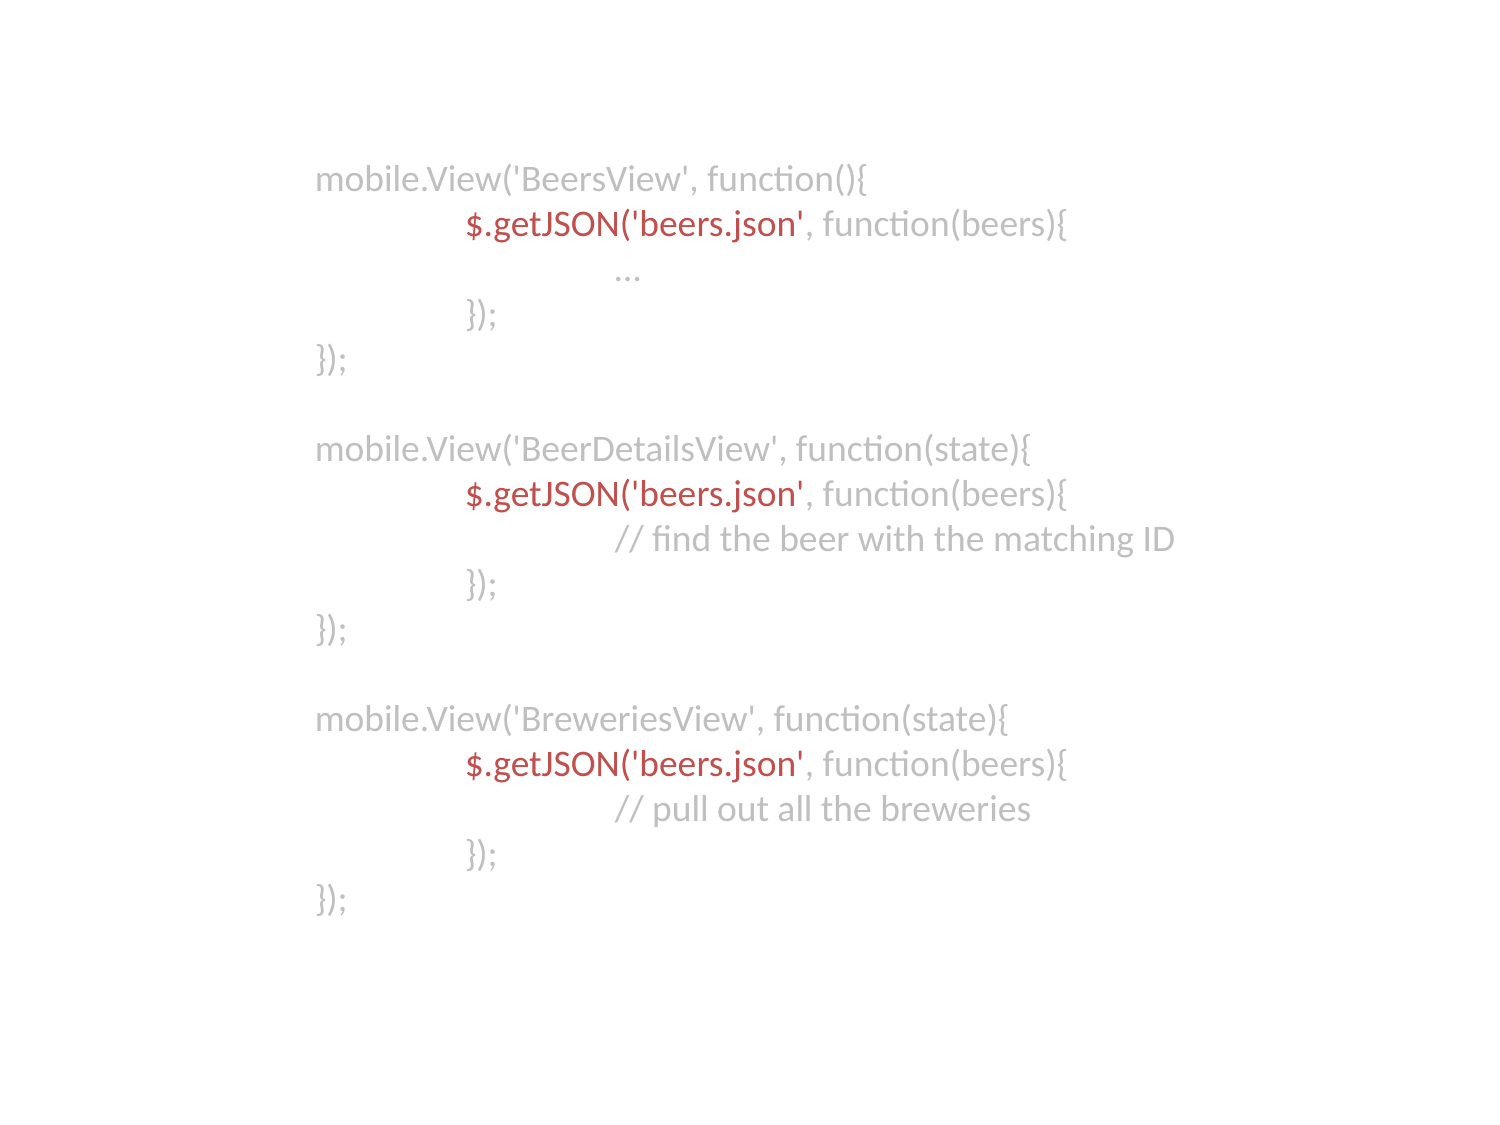

mobile.View('BeersView', function(){
			$.getJSON('beers.json', function(beers){
				…
			});
		});

		mobile.View('BeerDetailsView', function(state){
			$.getJSON('beers.json', function(beers){
				// find the beer with the matching ID
			});
		});

		mobile.View('BreweriesView', function(state){
			$.getJSON('beers.json', function(beers){
				// pull out all the breweries
			});
		});